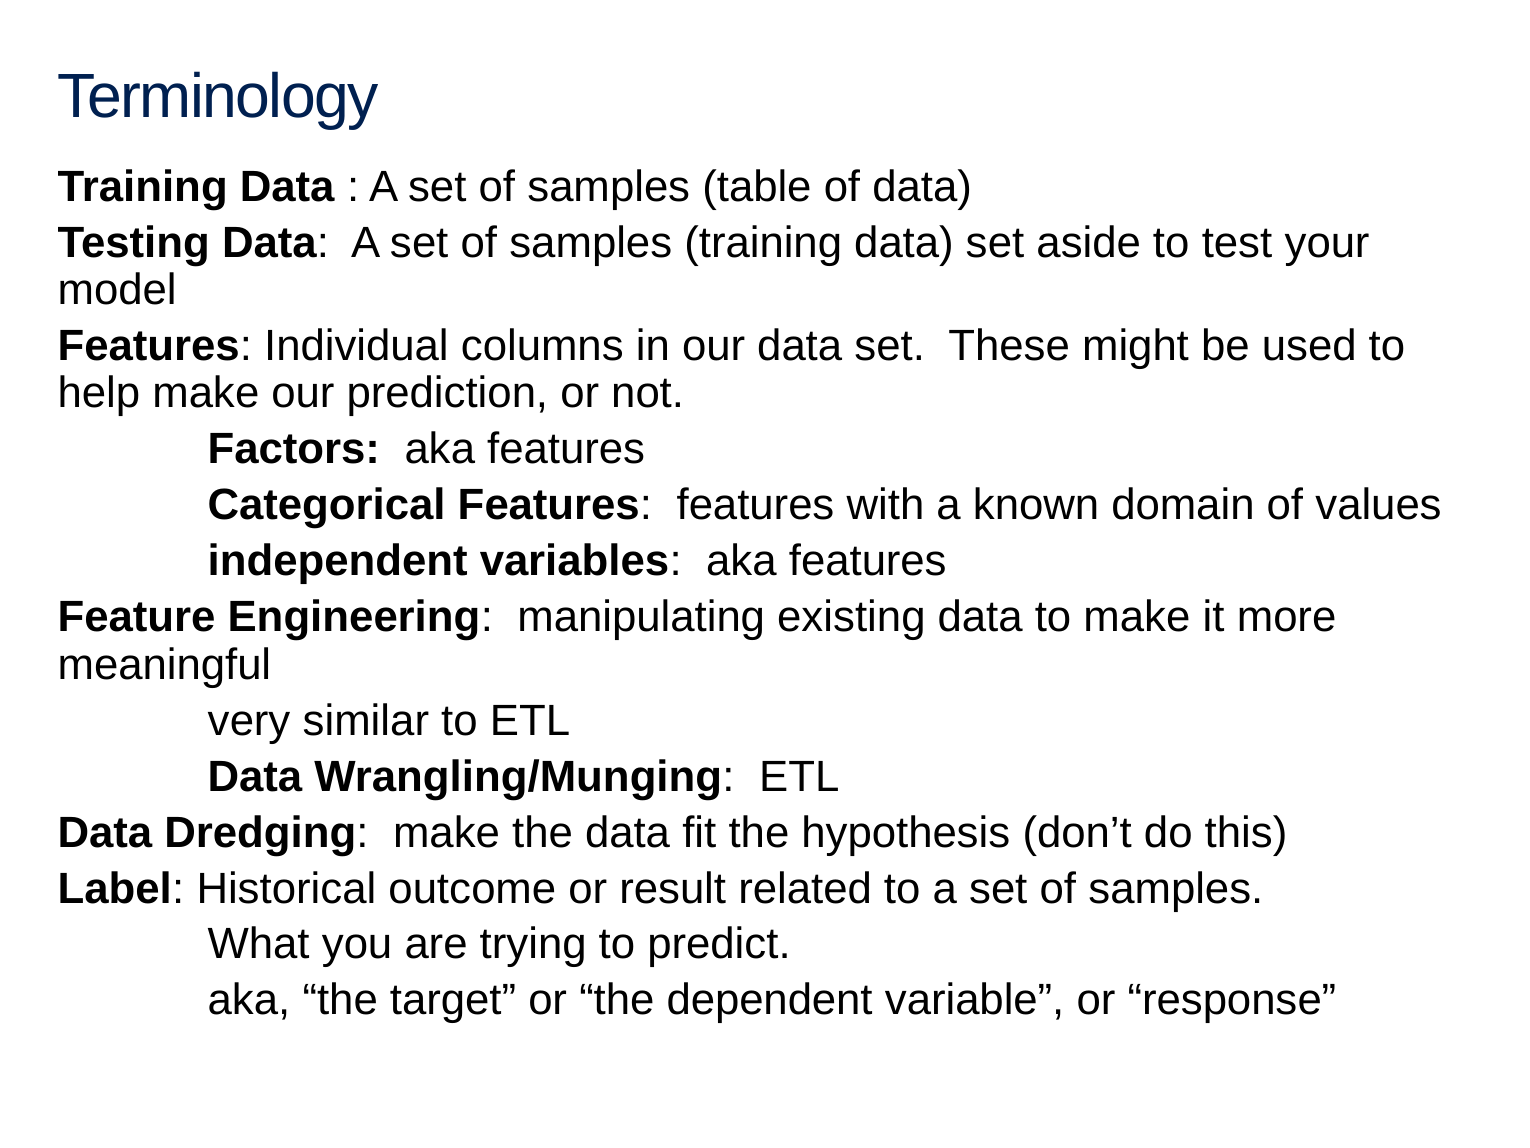

# Terminology
Training Data : A set of samples (table of data)
Testing Data:  A set of samples (training data) set aside to test your model
Features: Individual columns in our data set.  These might be used to help make our prediction, or not.
	Factors:  aka features
	Categorical Features:  features with a known domain of values
	independent variables:  aka features
Feature Engineering:  manipulating existing data to make it more meaningful
	very similar to ETL
	Data Wrangling/Munging:  ETL
Data Dredging:  make the data fit the hypothesis (don’t do this)
Label: Historical outcome or result related to a set of samples.
	What you are trying to predict.
	aka, “the target” or “the dependent variable”, or “response”